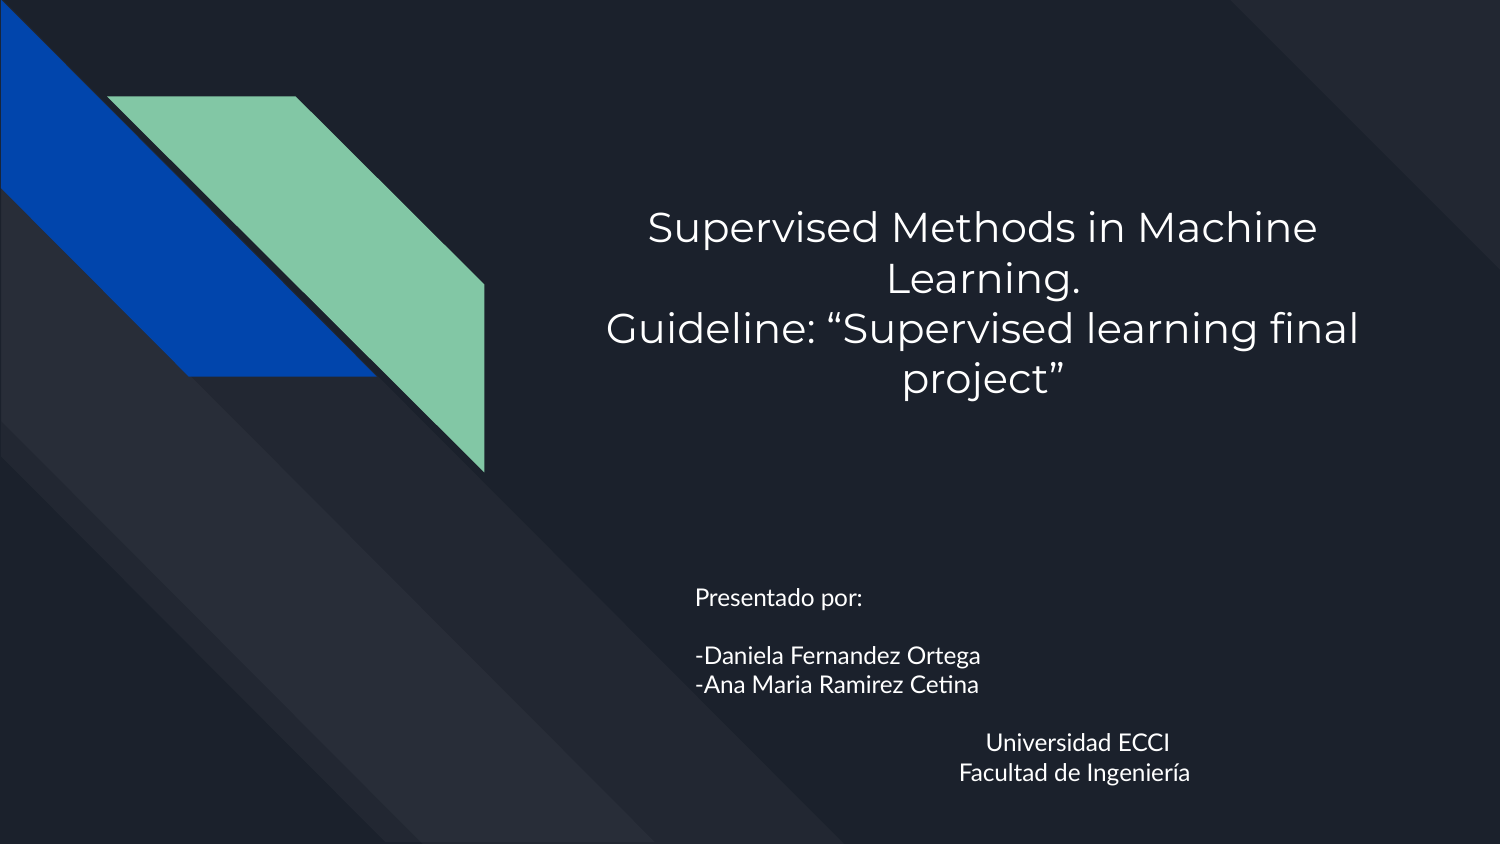

# Supervised Methods in Machine Learning.
Guideline: “Supervised learning final project”

Presentado por:
-Daniela Fernandez Ortega
-Ana Maria Ramirez Cetina

Universidad ECCI
Facultad de Ingeniería